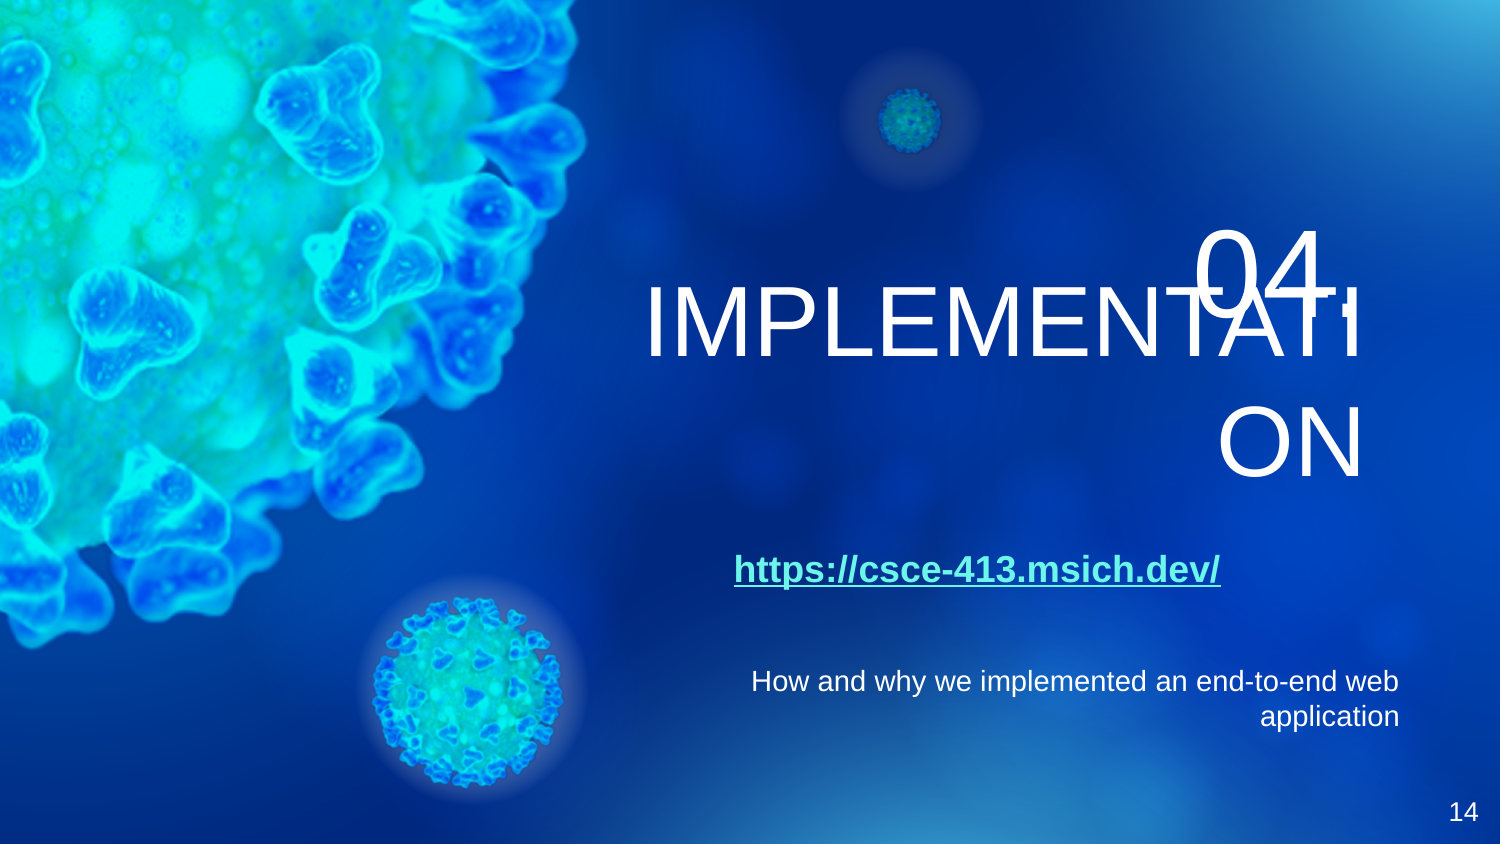

04.
# IMPLEMENTATION
https://csce-413.msich.dev/

How and why we implemented an end-to-end web application

14